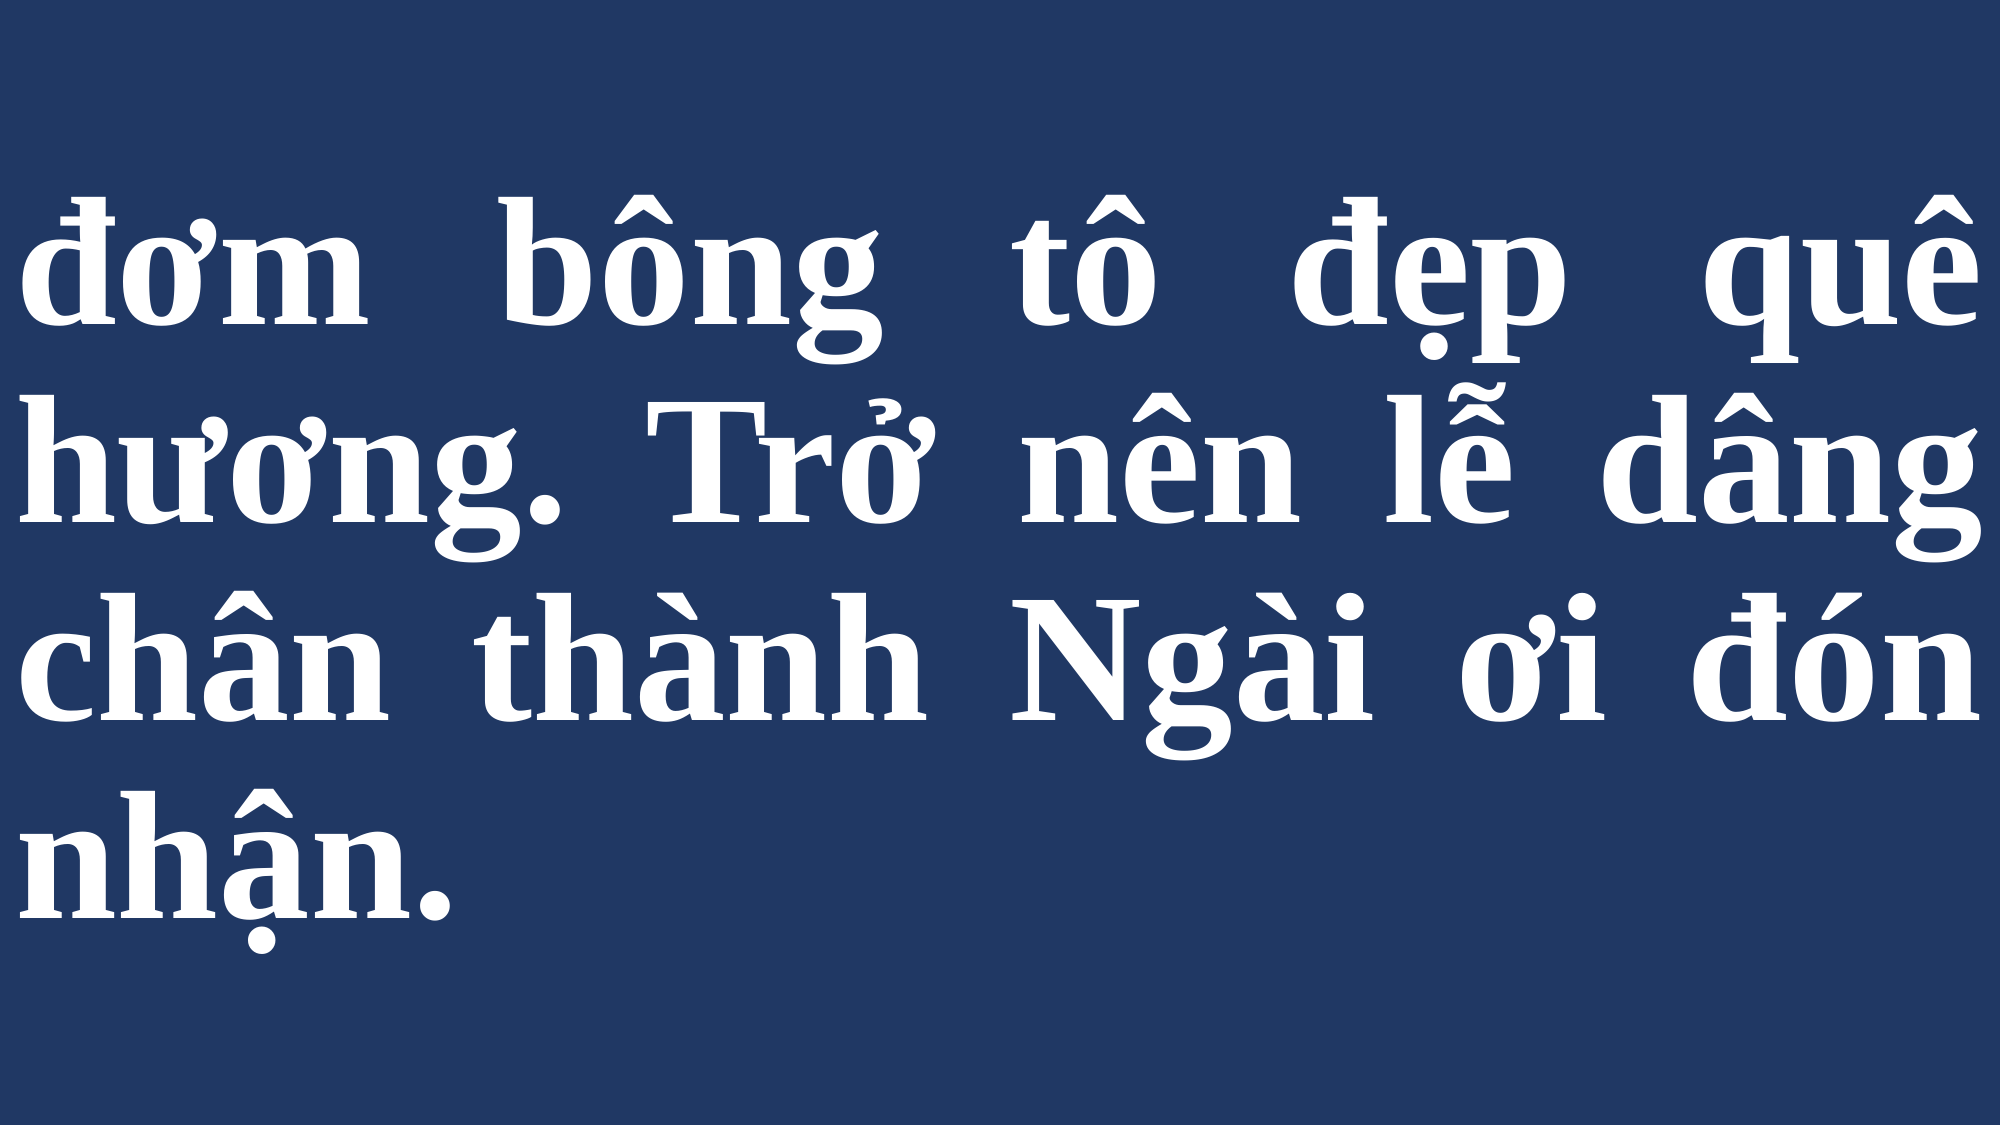

# đơm bông tô đẹp quê hương. Trở nên lễ dâng chân thành Ngài ơi đón nhận.